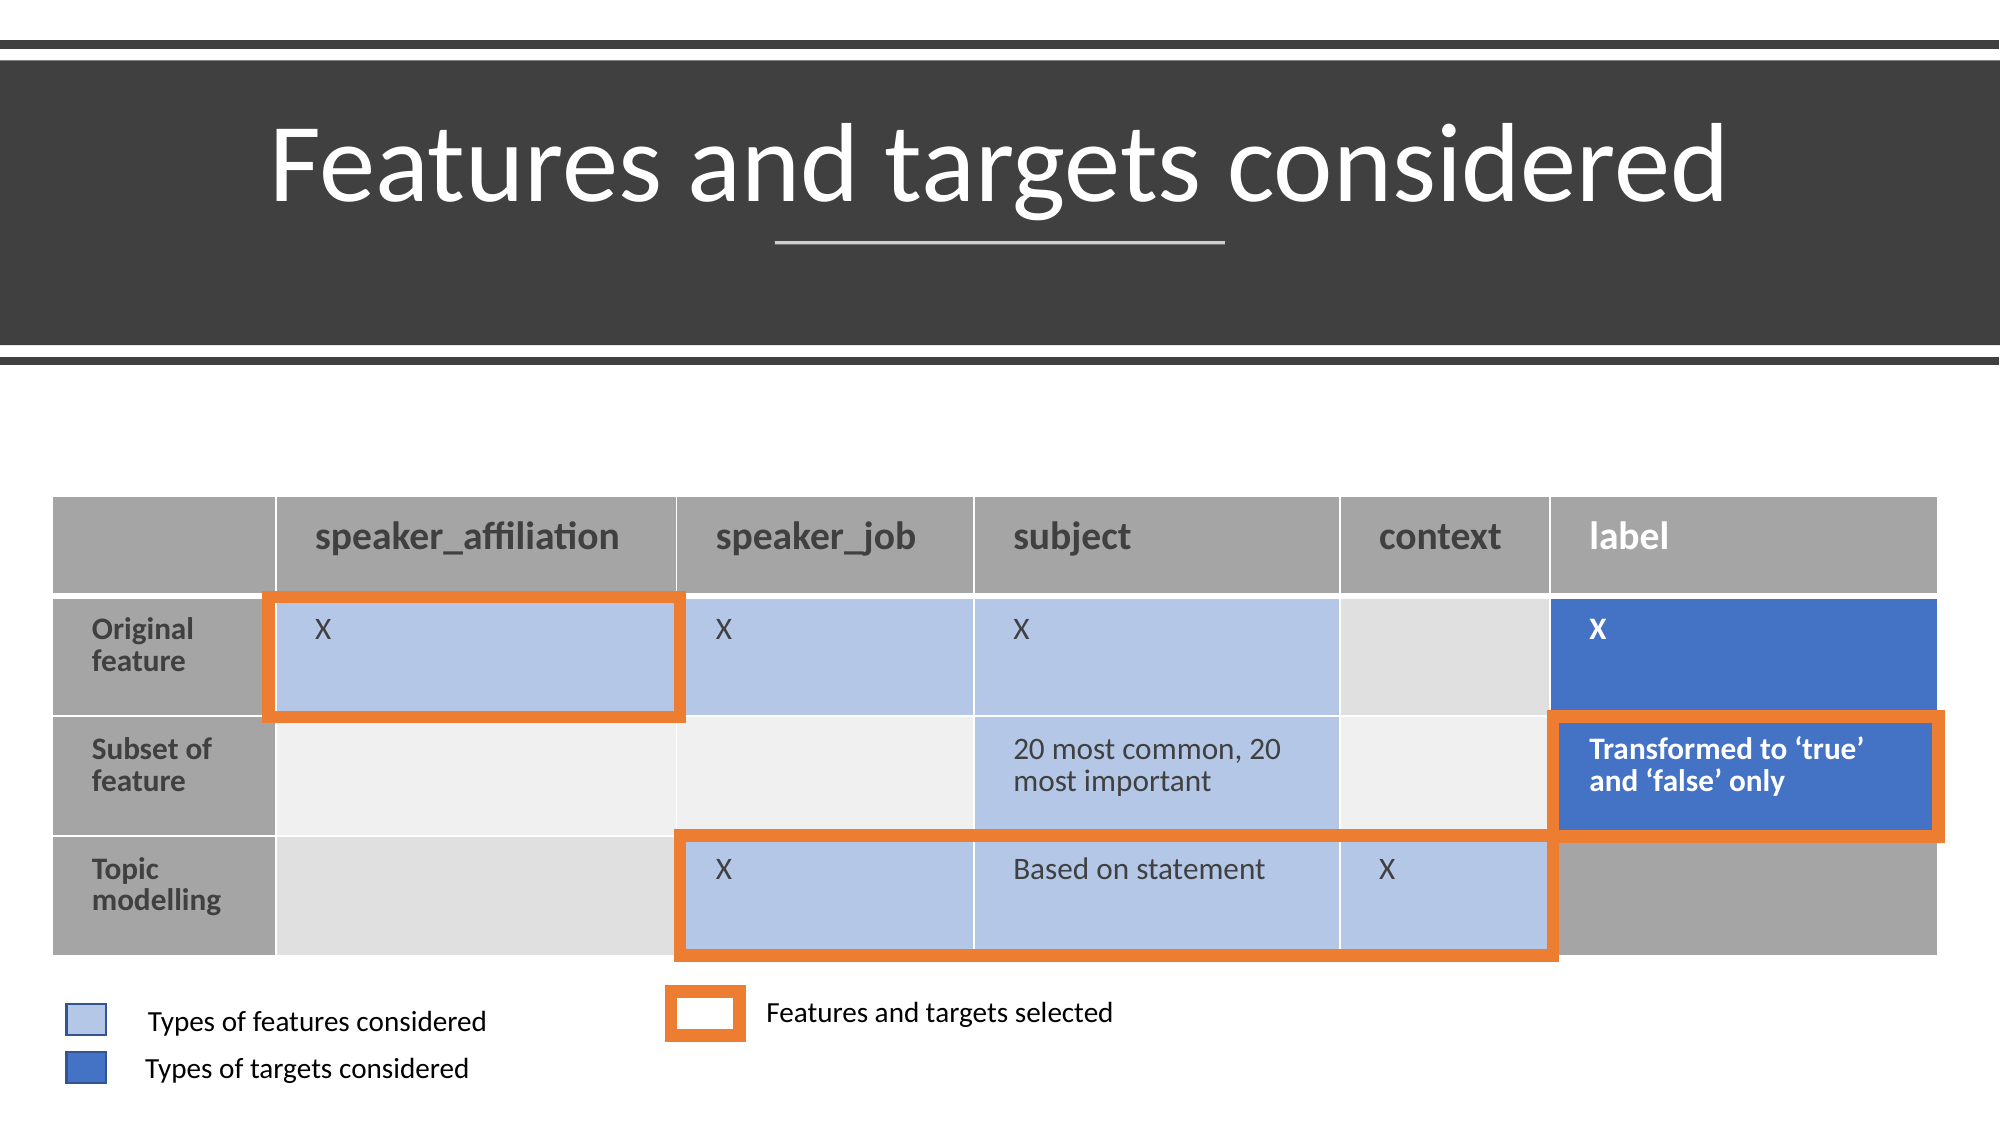

# Features and targets considered
|  | speaker\_affiliation | speaker\_job | subject | context | label |
| --- | --- | --- | --- | --- | --- |
| Original feature | X | X | X |  | X |
| Subset of feature |  |  | 20 most common, 20 most important |  | Transformed to ‘true’ and ‘false’ only |
| Topic modelling |  | X | Based on statement | X |  |

Features and targets selected

Types of features considered

Types of targets considered